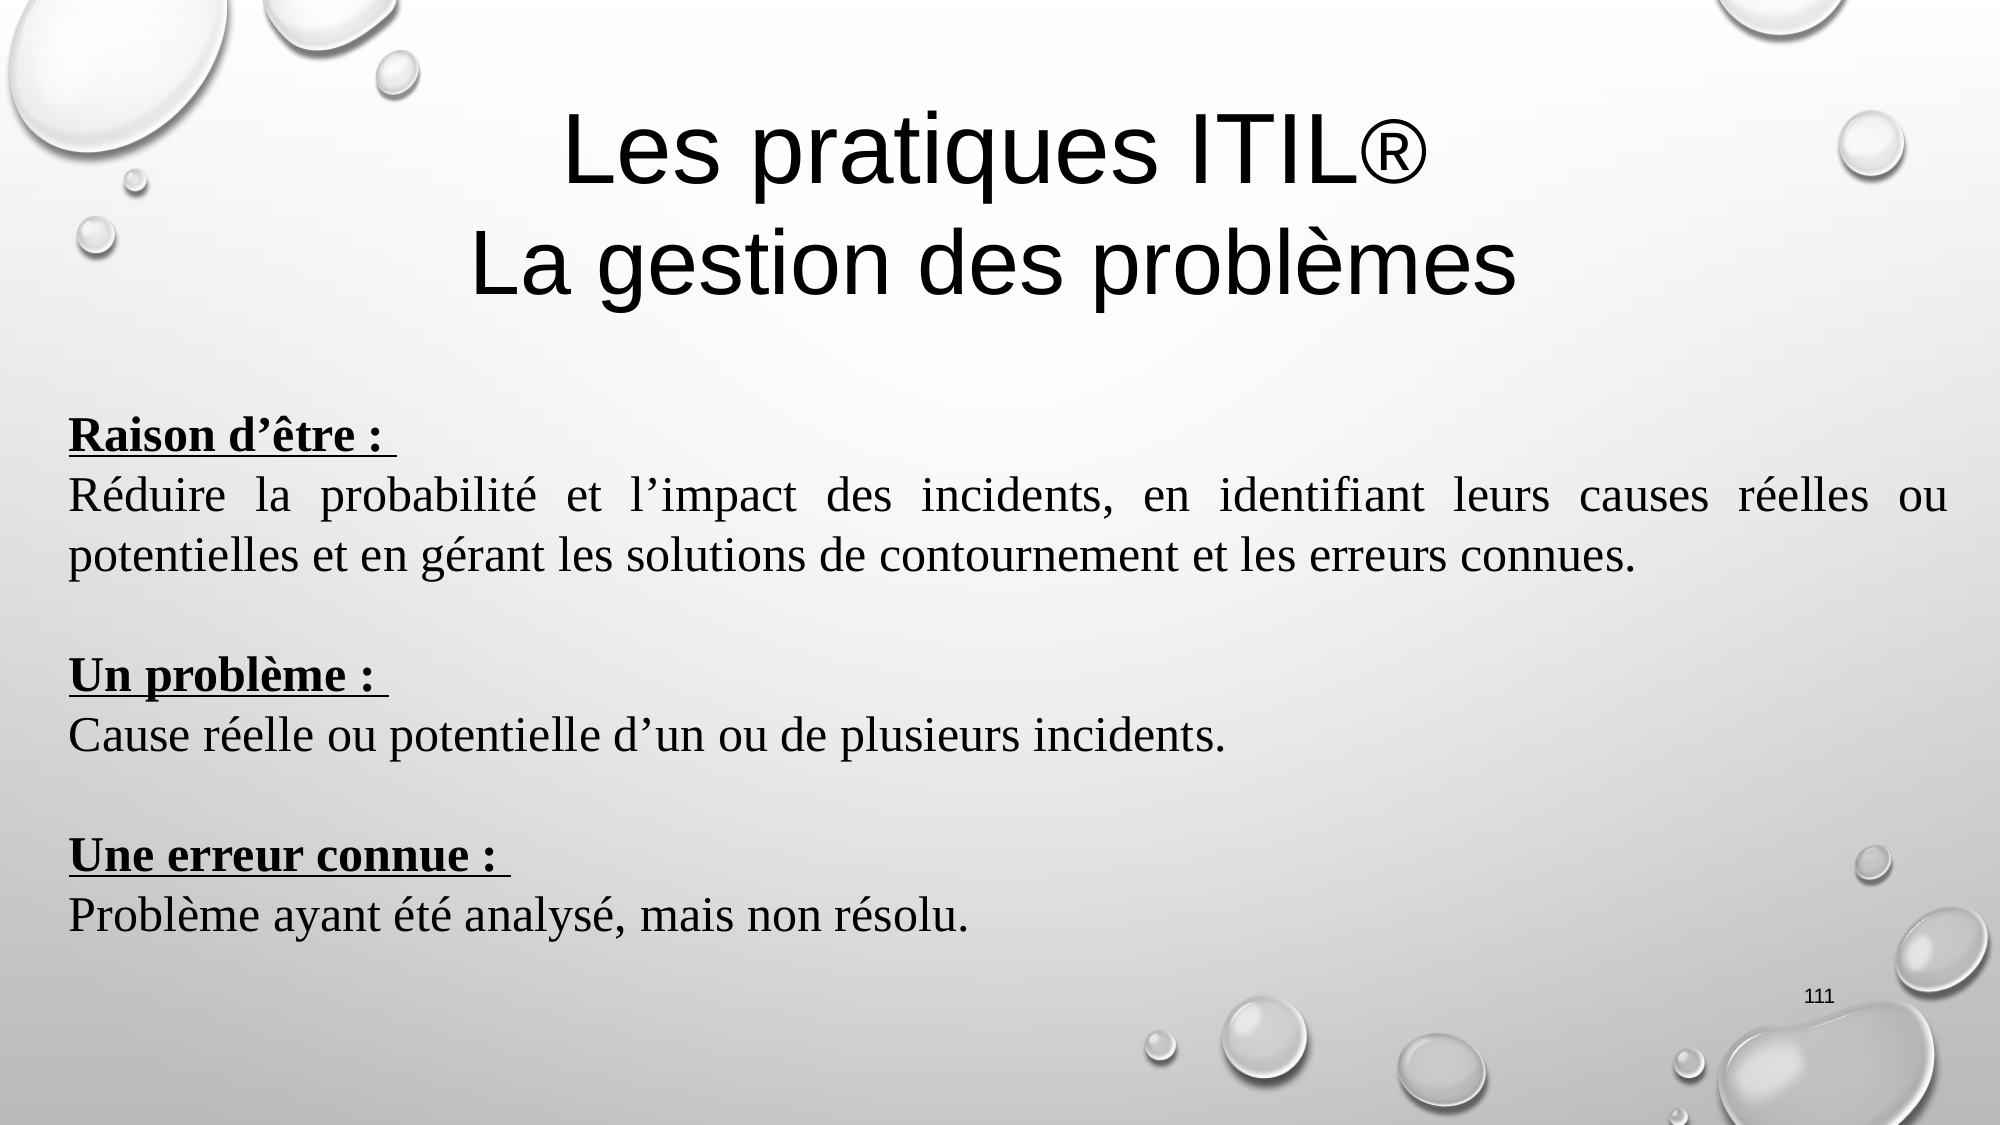

Les pratiques ITIL®
La gestion des problèmes
Raison d’être :
Réduire la probabilité et l’impact des incidents, en identifiant leurs causes réelles ou potentielles et en gérant les solutions de contournement et les erreurs connues.

Un problème :
Cause réelle ou potentielle d’un ou de plusieurs incidents.

Une erreur connue :
Problème ayant été analysé, mais non résolu.
111